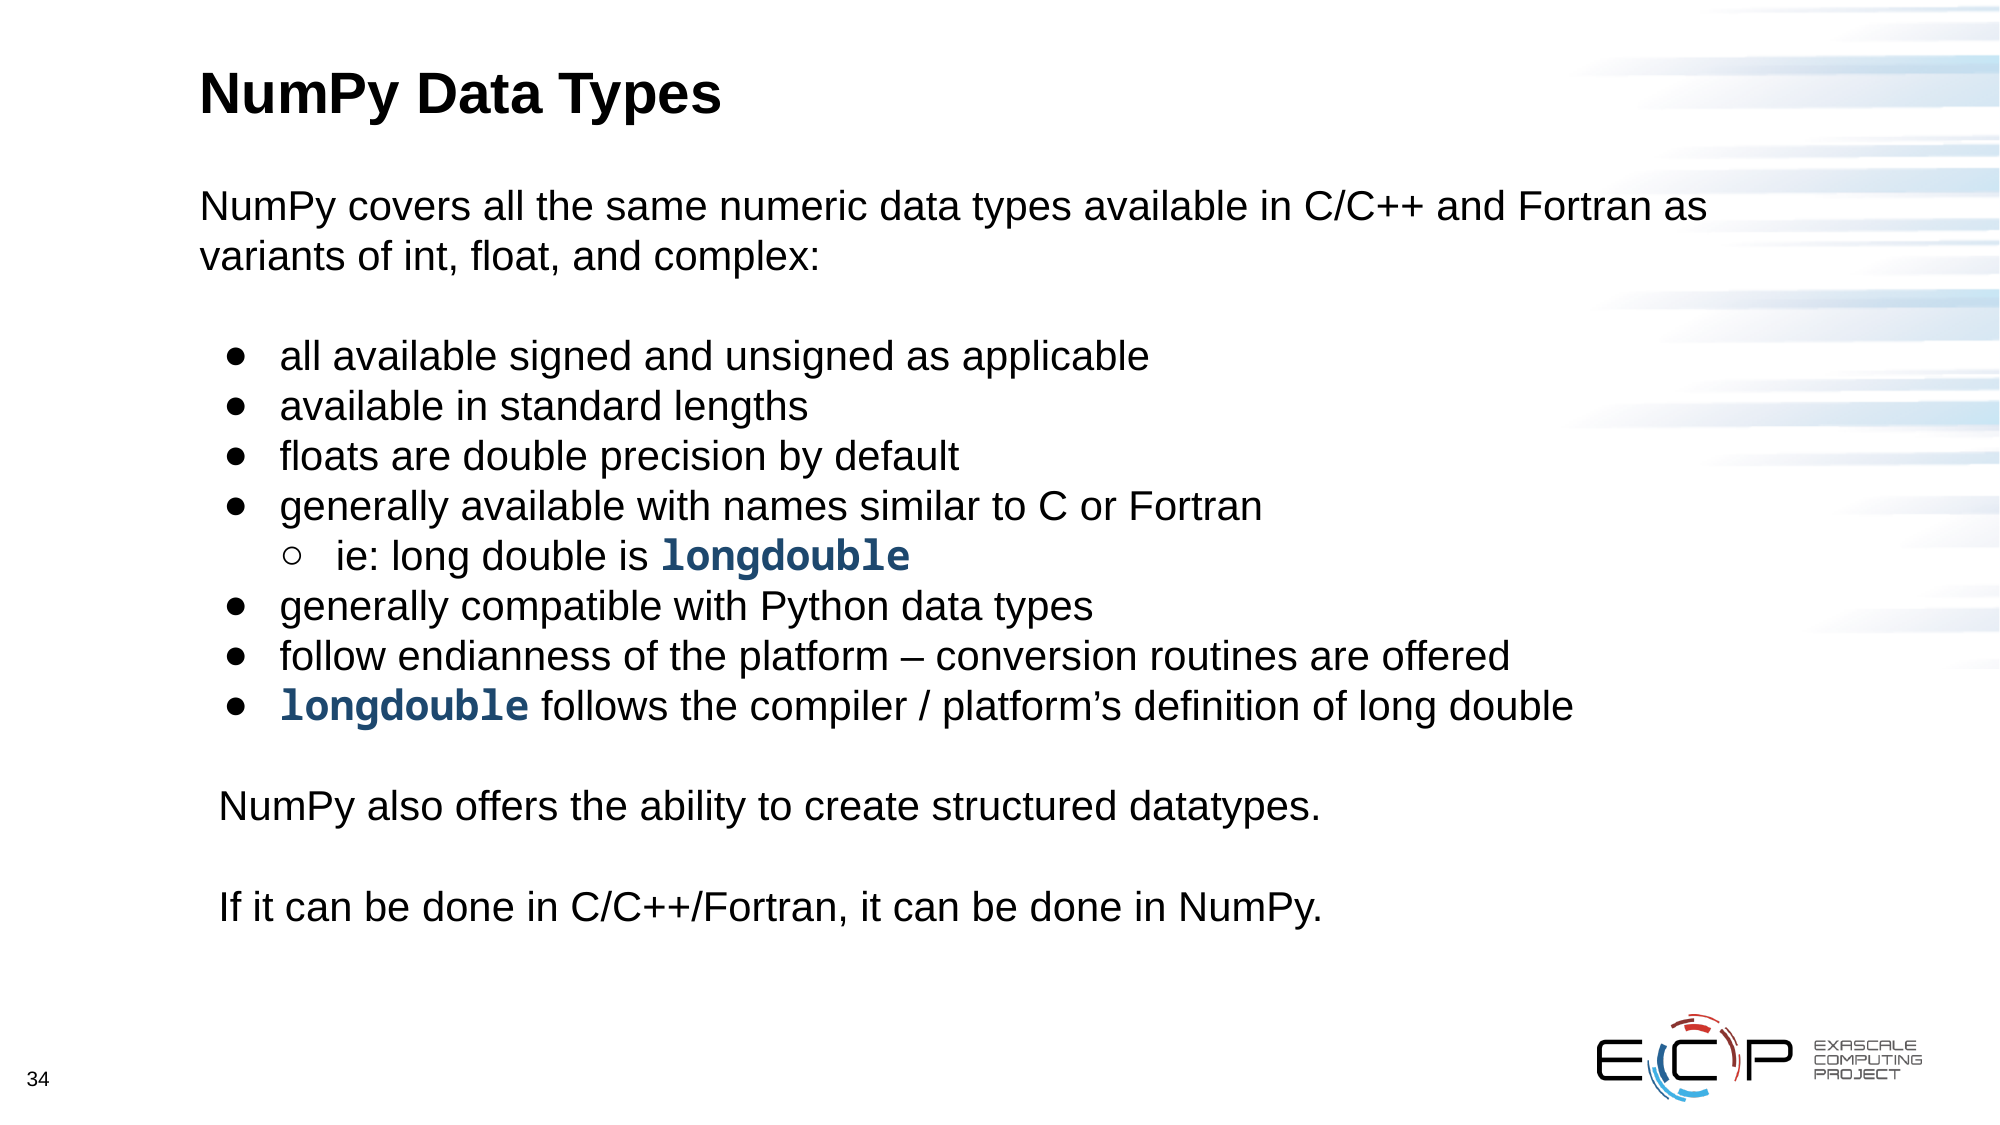

# NumPy Data Types
NumPy covers all the same numeric data types available in C/C++ and Fortran as variants of int, float, and complex:

all available signed and unsigned as applicable
available in standard lengths
floats are double precision by default
generally available with names similar to C or Fortran
ie: long double is longdouble
generally compatible with Python data types
follow endianness of the platform – conversion routines are offered
longdouble follows the compiler / platform’s definition of long double

NumPy also offers the ability to create structured datatypes.

If it can be done in C/C++/Fortran, it can be done in NumPy.